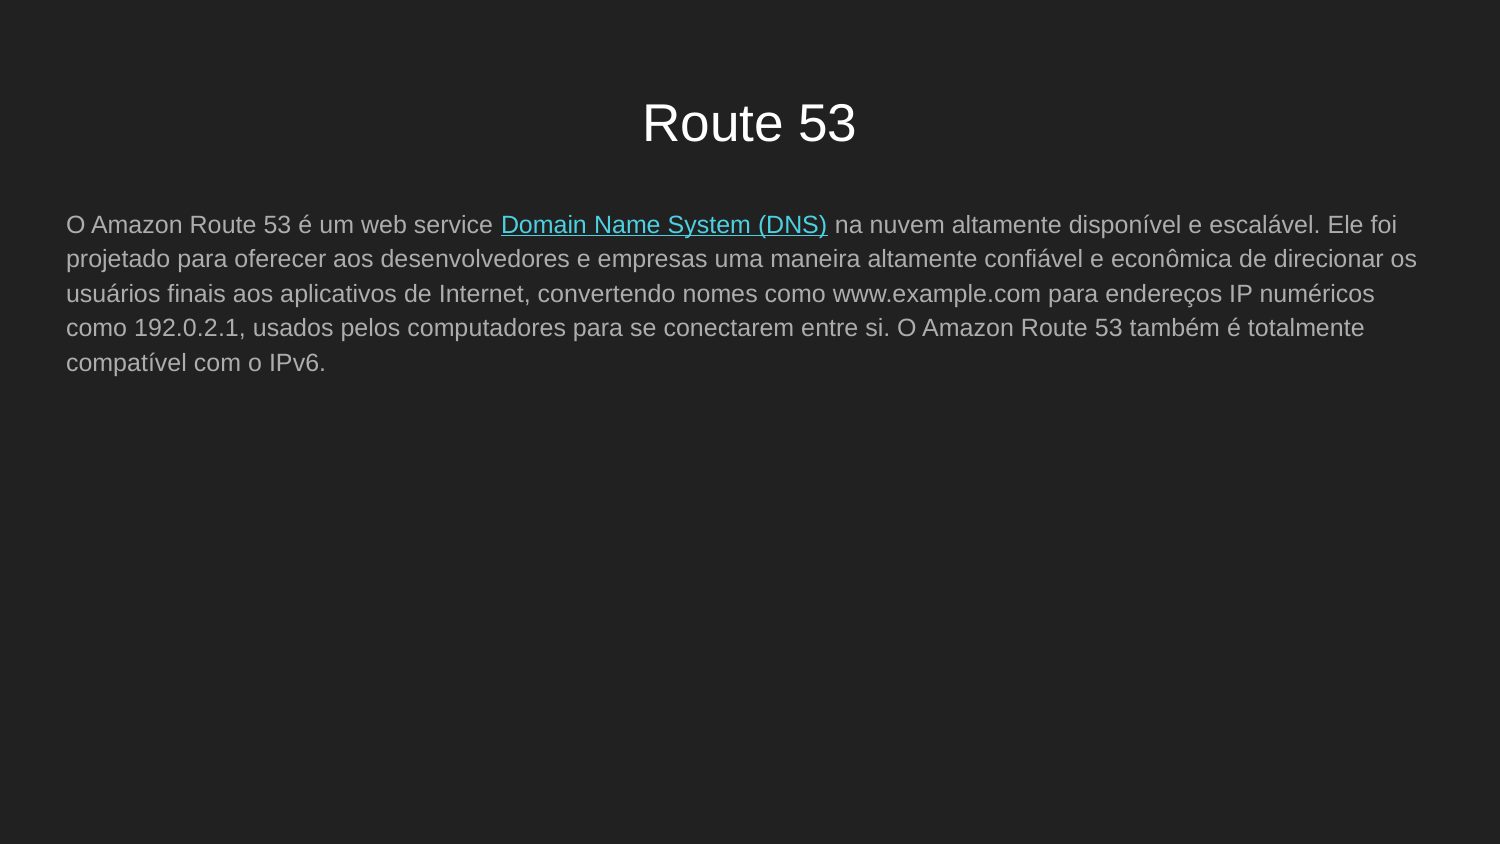

# Route 53
O Amazon Route 53 é um web service Domain Name System (DNS) na nuvem altamente disponível e escalável. Ele foi projetado para oferecer aos desenvolvedores e empresas uma maneira altamente confiável e econômica de direcionar os usuários finais aos aplicativos de Internet, convertendo nomes como www.example.com para endereços IP numéricos como 192.0.2.1, usados pelos computadores para se conectarem entre si. O Amazon Route 53 também é totalmente compatível com o IPv6.